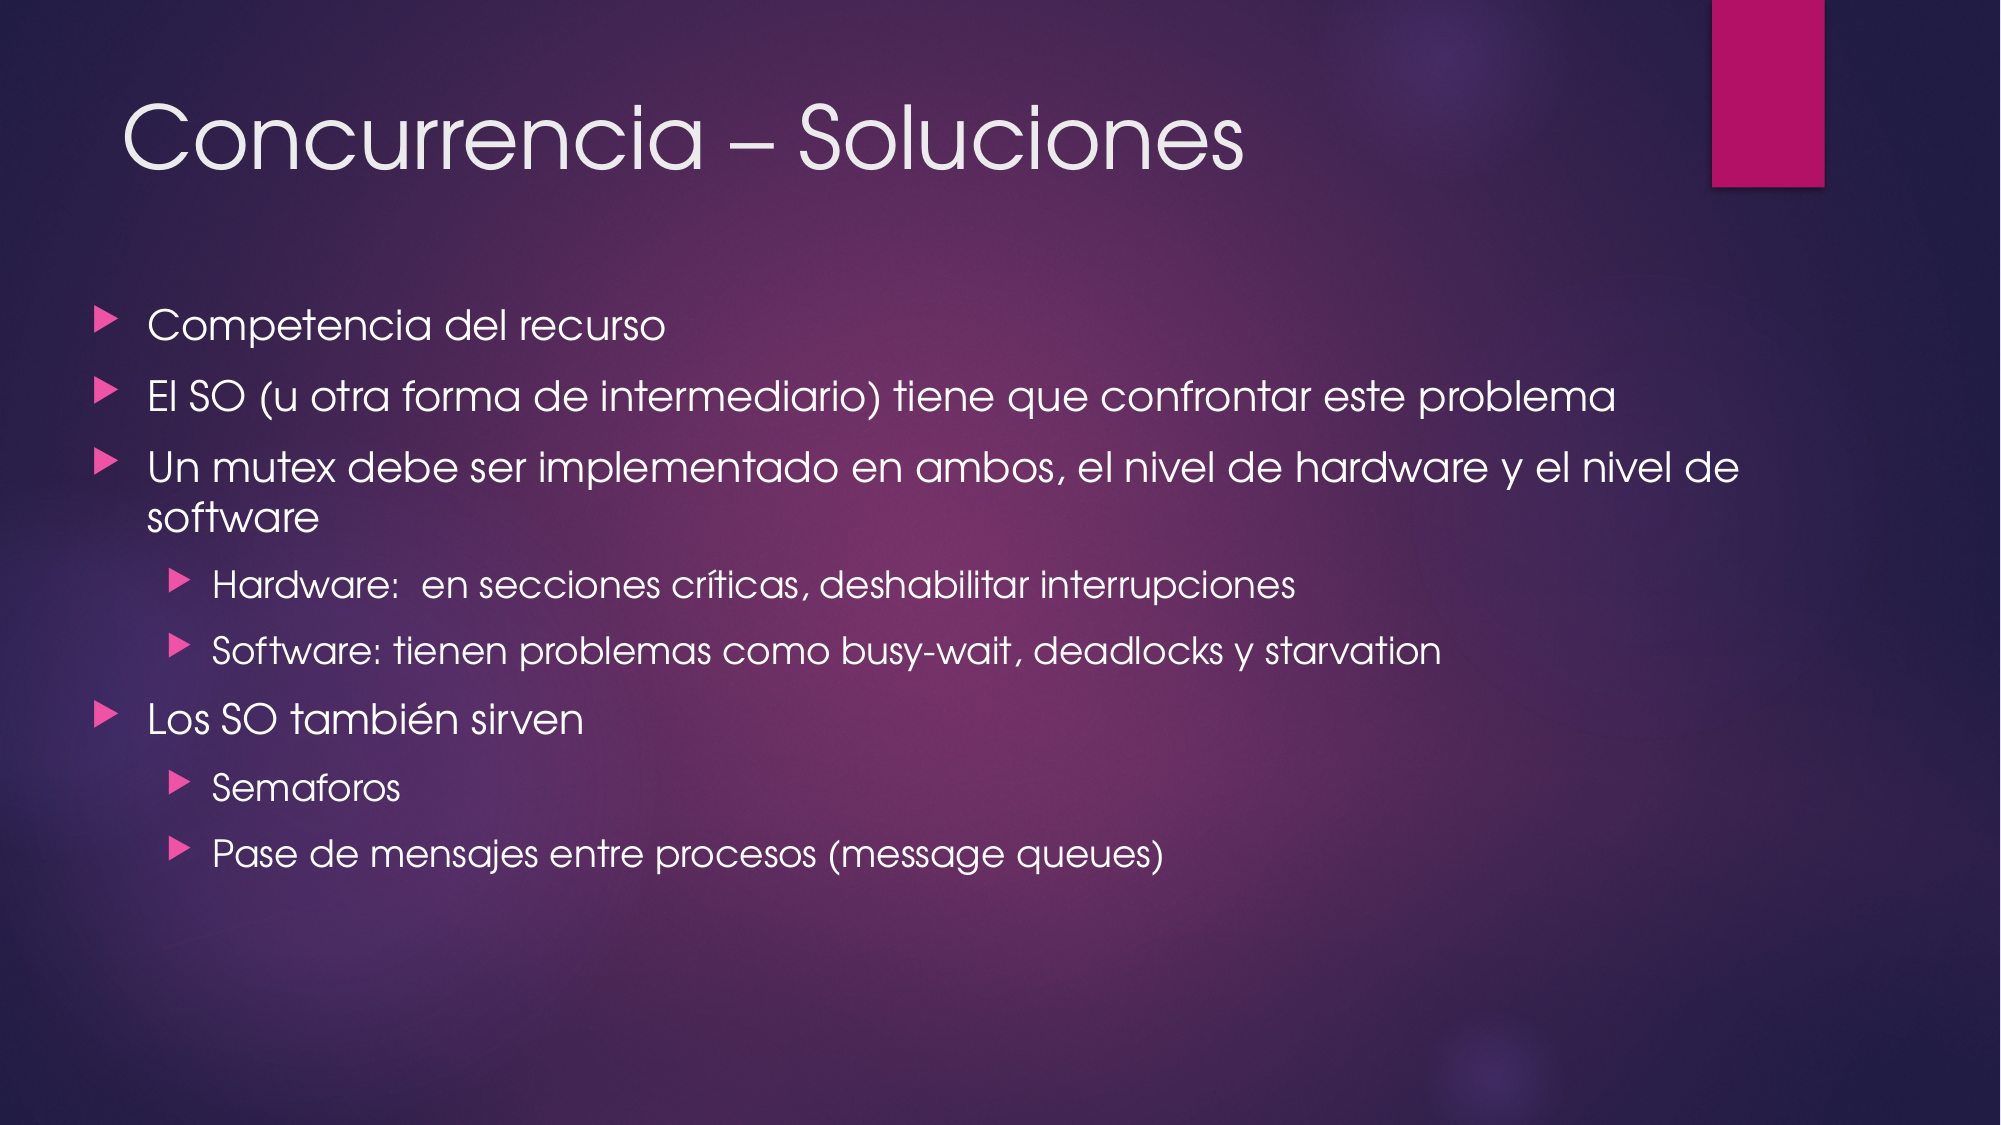

# Concurrencia – Soluciones
Competencia del recurso
El SO (u otra forma de intermediario) tiene que confrontar este problema
Un mutex debe ser implementado en ambos, el nivel de hardware y el nivel de software
Hardware:  en secciones críticas, deshabilitar interrupciones
Software: tienen problemas como busy-wait, deadlocks y starvation
Los SO también sirven
Semaforos
Pase de mensajes entre procesos (message queues)